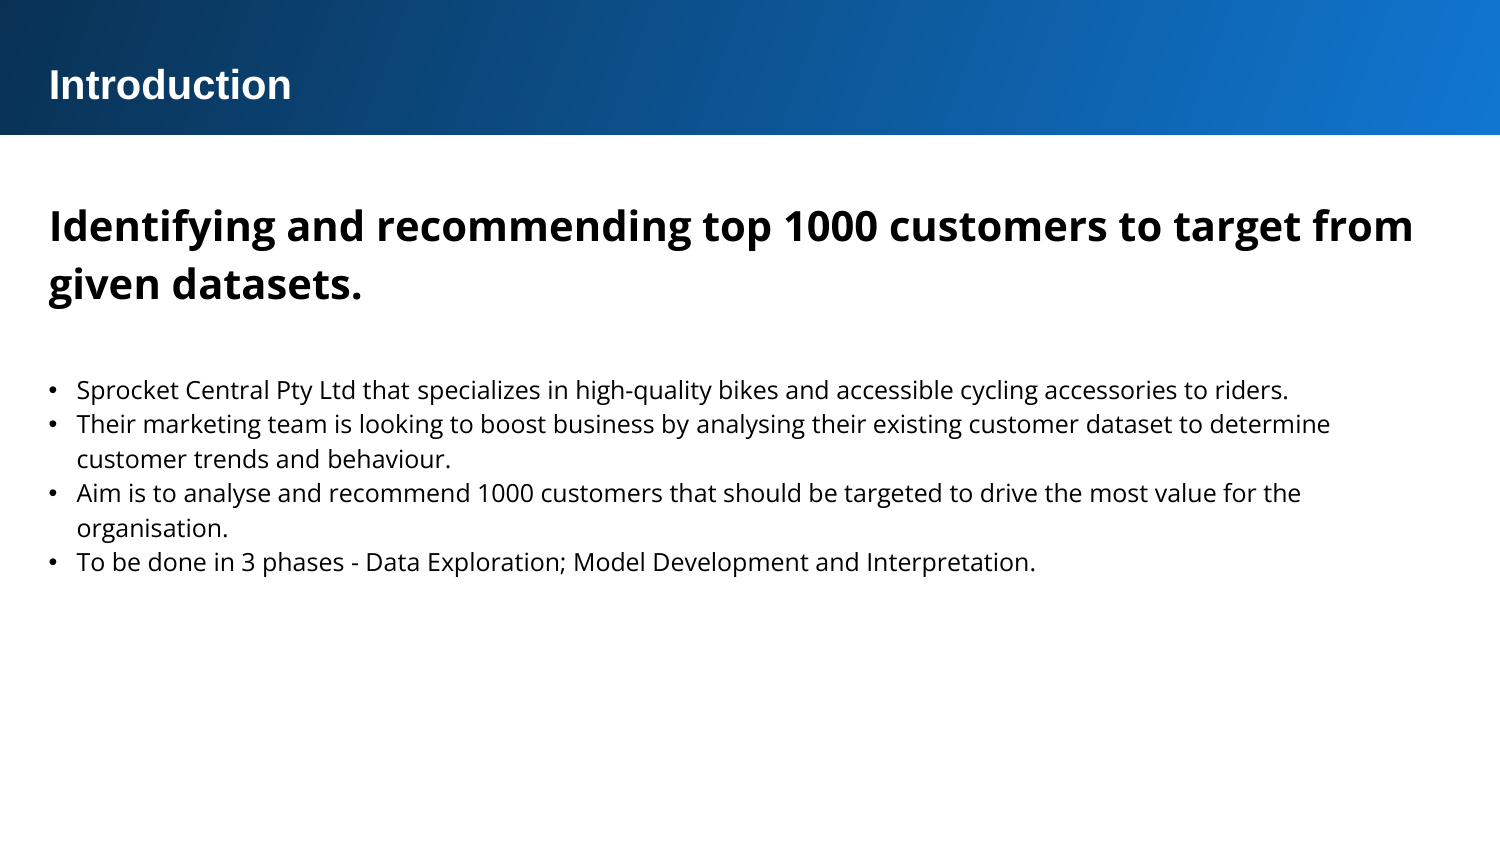

Introduction
Identifying and recommending top 1000 customers to target from given datasets.
Sprocket Central Pty Ltd that specializes in high-quality bikes and accessible cycling accessories to riders.
Their marketing team is looking to boost business by analysing their existing customer dataset to determine customer trends and behaviour.
Aim is to analyse and recommend 1000 customers that should be targeted to drive the most value for the organisation.
To be done in 3 phases - Data Exploration; Model Development and Interpretation.